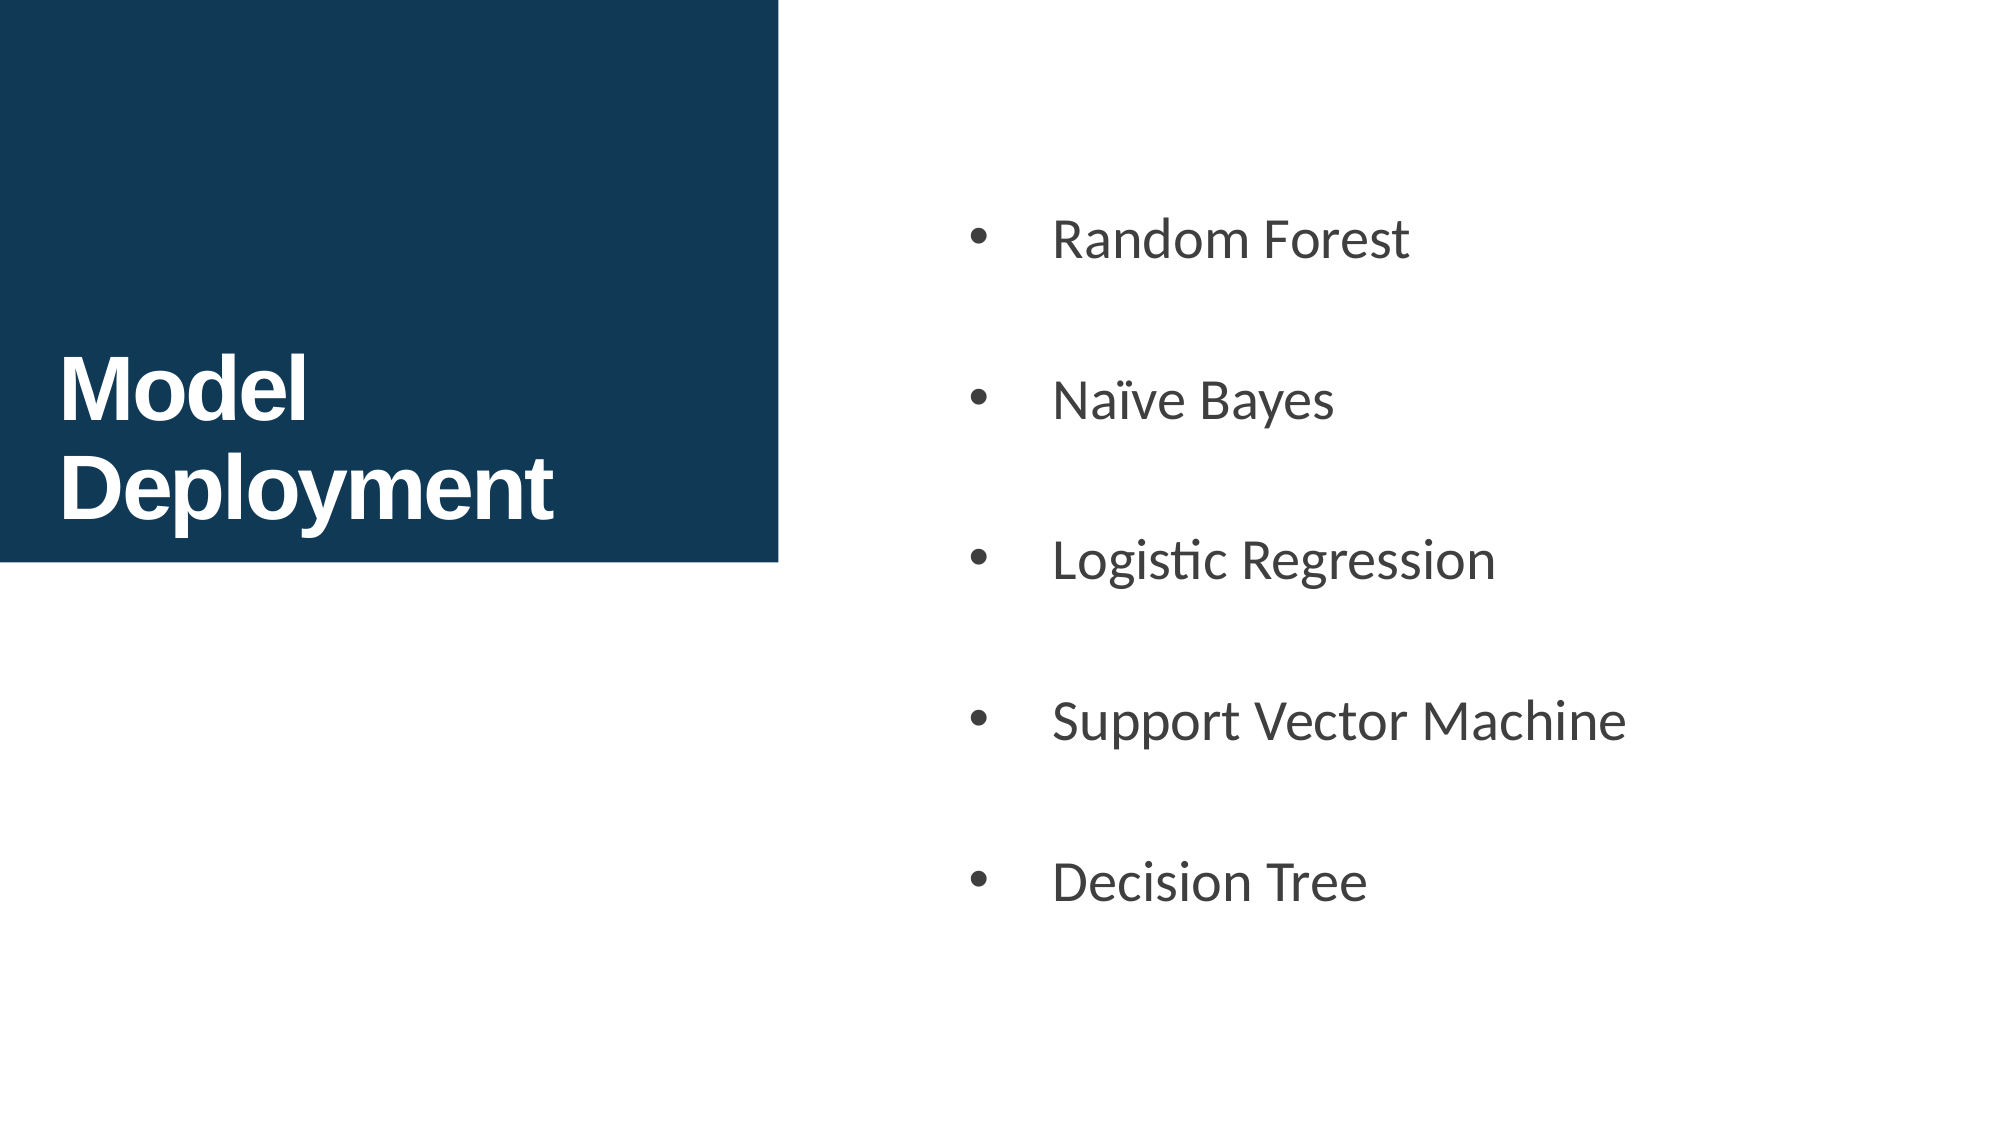

Random Forest
Naïve Bayes
Logistic Regression
Support Vector Machine
Decision Tree
# Model Deployment